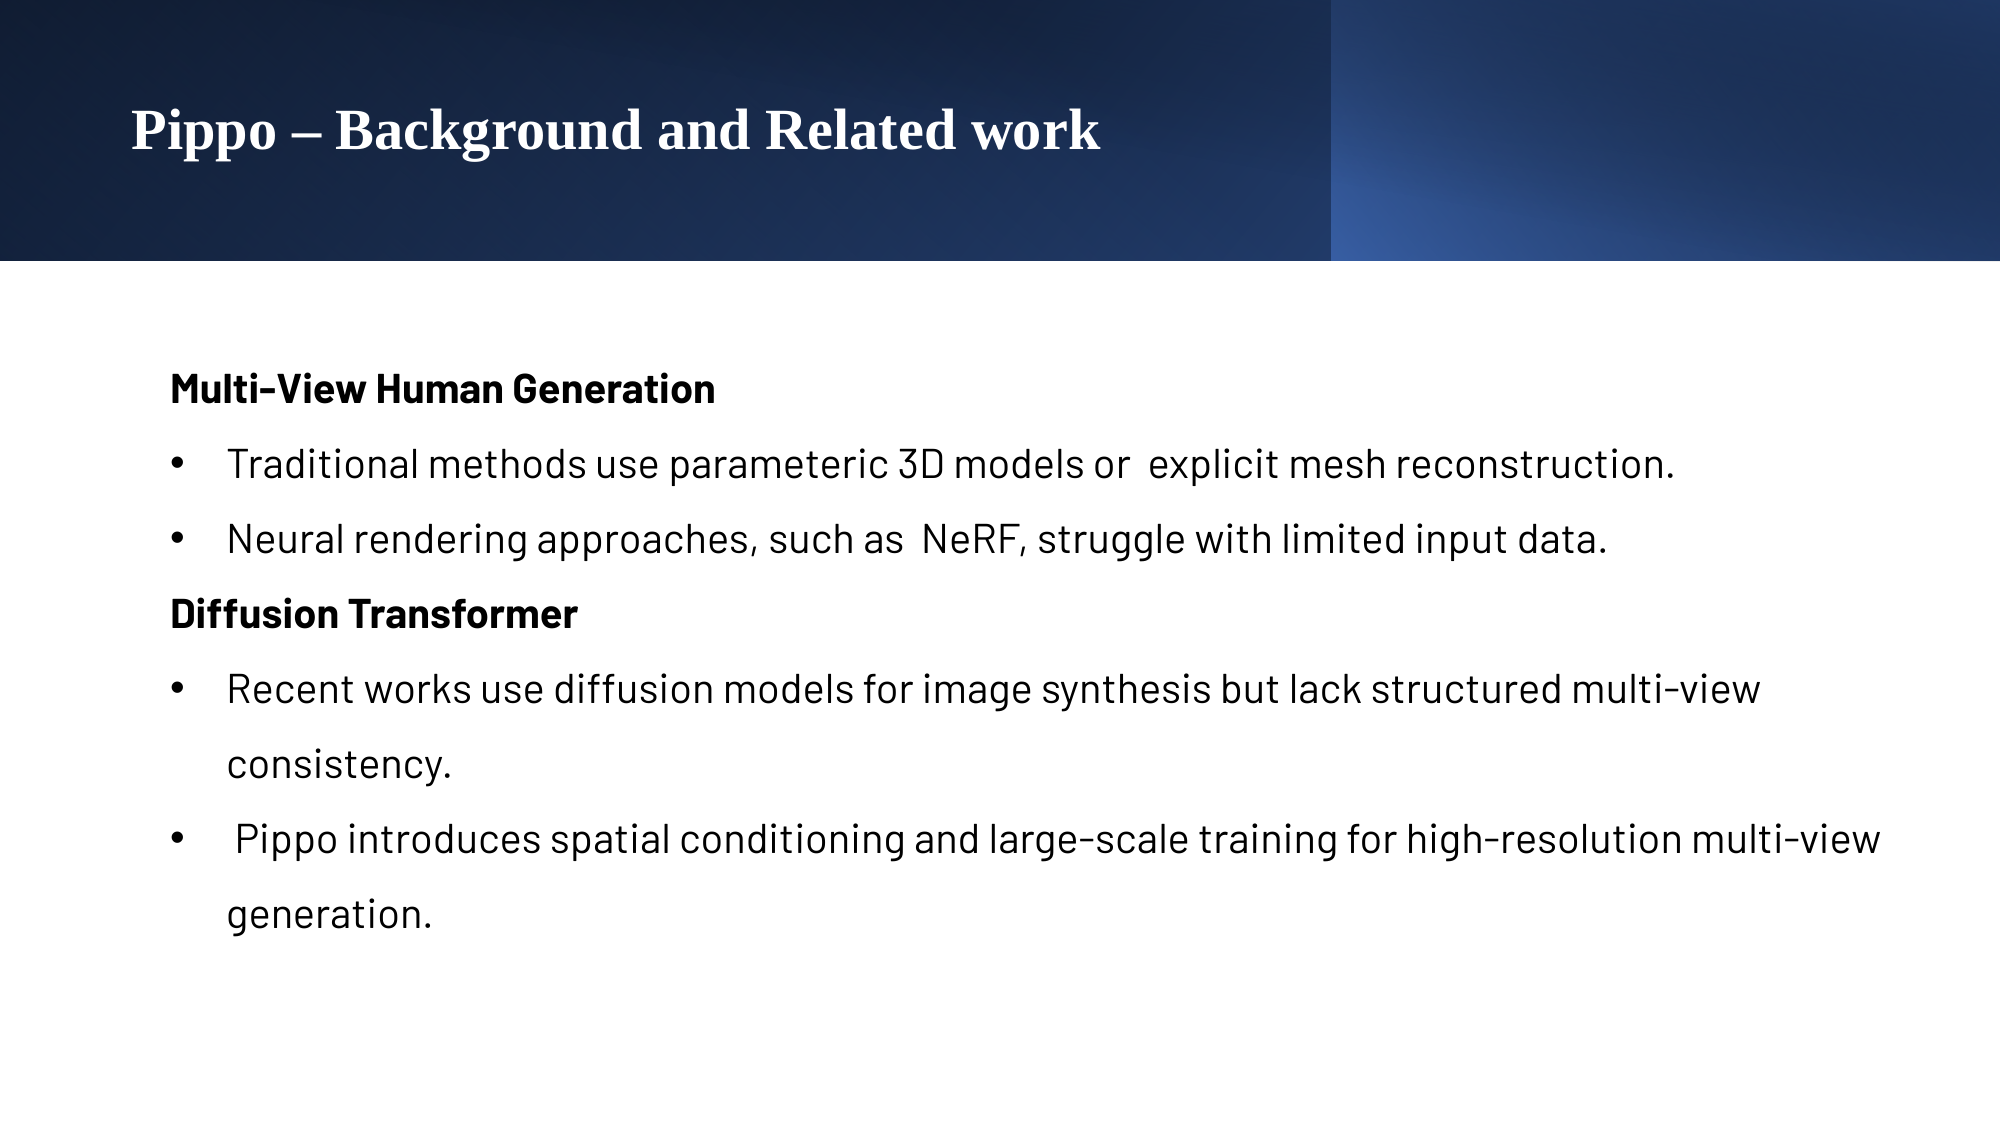

# Pippo – Background and Related work
Multi-View Human Generation
Traditional methods use parameteric 3D models or  explicit mesh reconstruction.
Neural rendering approaches, such as  NeRF, struggle with limited input data. ​
Diffusion Transformer
Recent works use diffusion models for image synthesis but lack structured multi-view consistency.
 Pippo introduces spatial conditioning and large-scale training for high-resolution multi-view generation.  ​